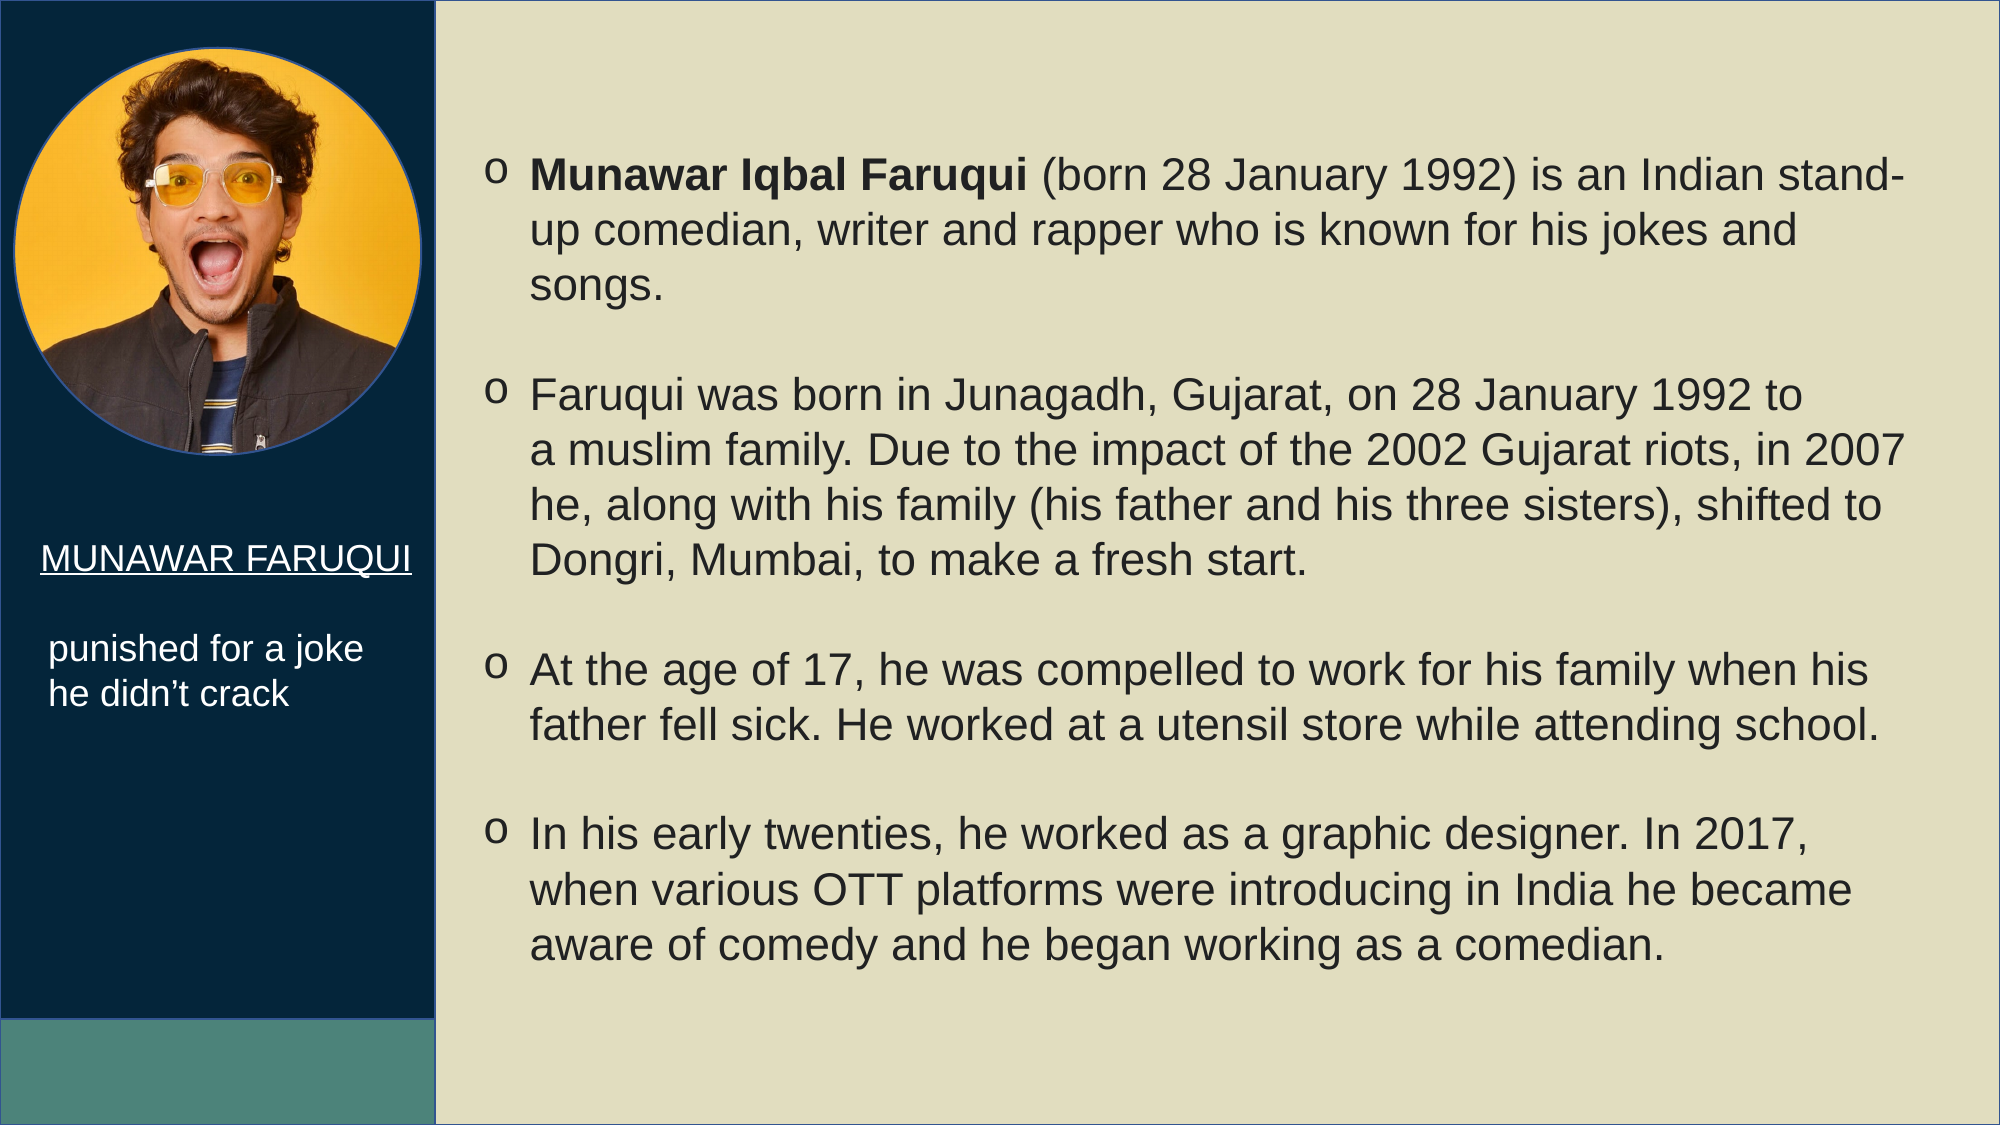

Munawar Iqbal Faruqui (born 28 January 1992) is an Indian stand-up comedian, writer and rapper who is known for his jokes and songs.

Faruqui was born in Junagadh, Gujarat, on 28 January 1992 to a muslim family. Due to the impact of the 2002 Gujarat riots, in 2007 he, along with his family (his father and his three sisters), shifted to Dongri, Mumbai, to make a fresh start.

At the age of 17, he was compelled to work for his family when his father fell sick. He worked at a utensil store while attending school.

In his early twenties, he worked as a graphic designer. In 2017, when various OTT platforms were introducing in India he became aware of comedy and he began working as a comedian.

MUNAWAR FARUQUI

punished for a joke he didn’t crack